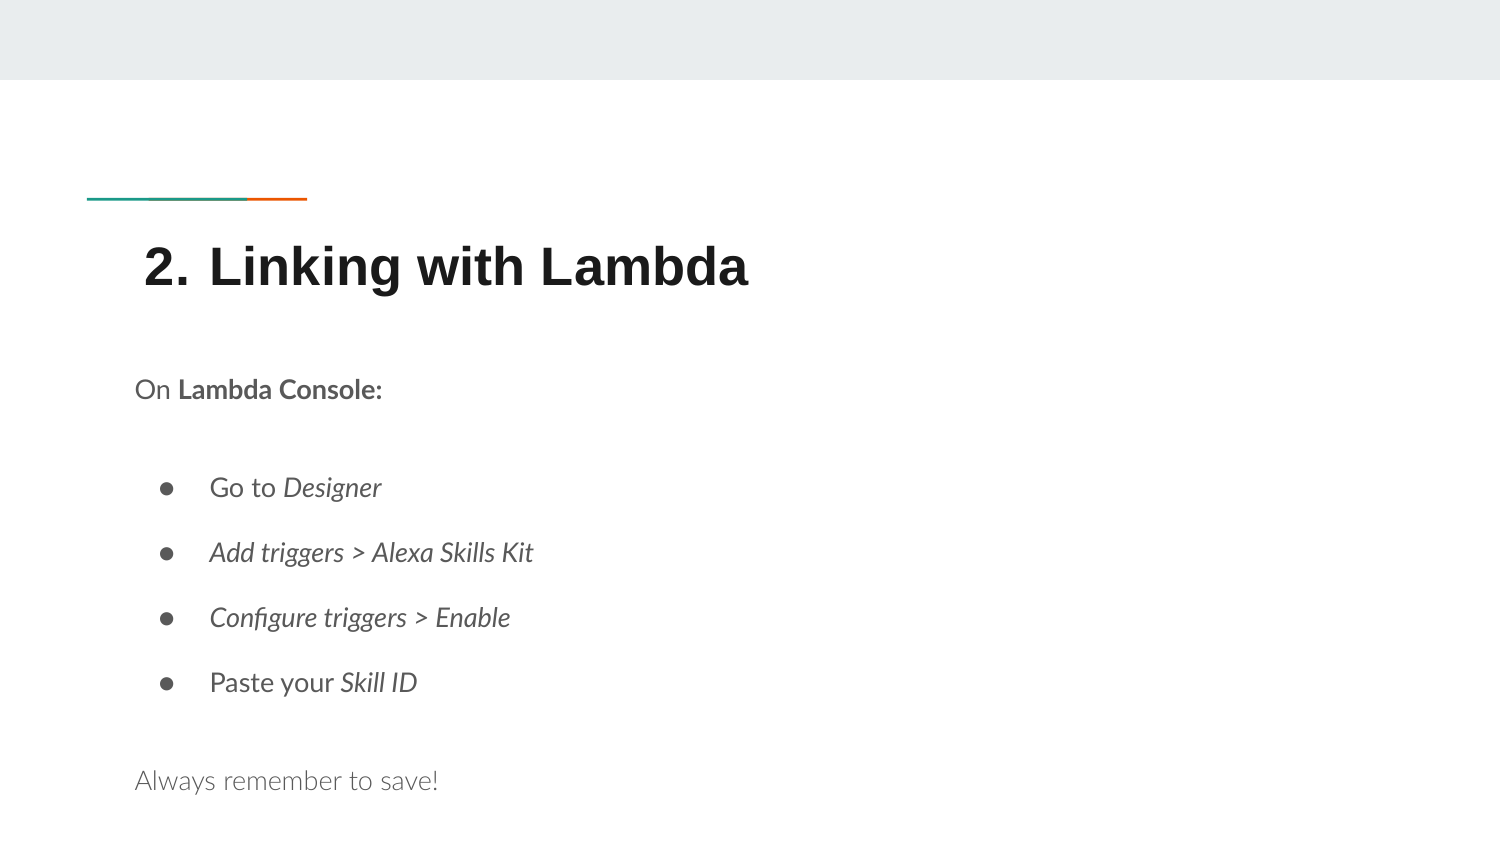

# Linking with Lambda
On Lambda Console:
Go to Designer
Add triggers > Alexa Skills Kit
Configure triggers > Enable
Paste your Skill ID
Always remember to save!